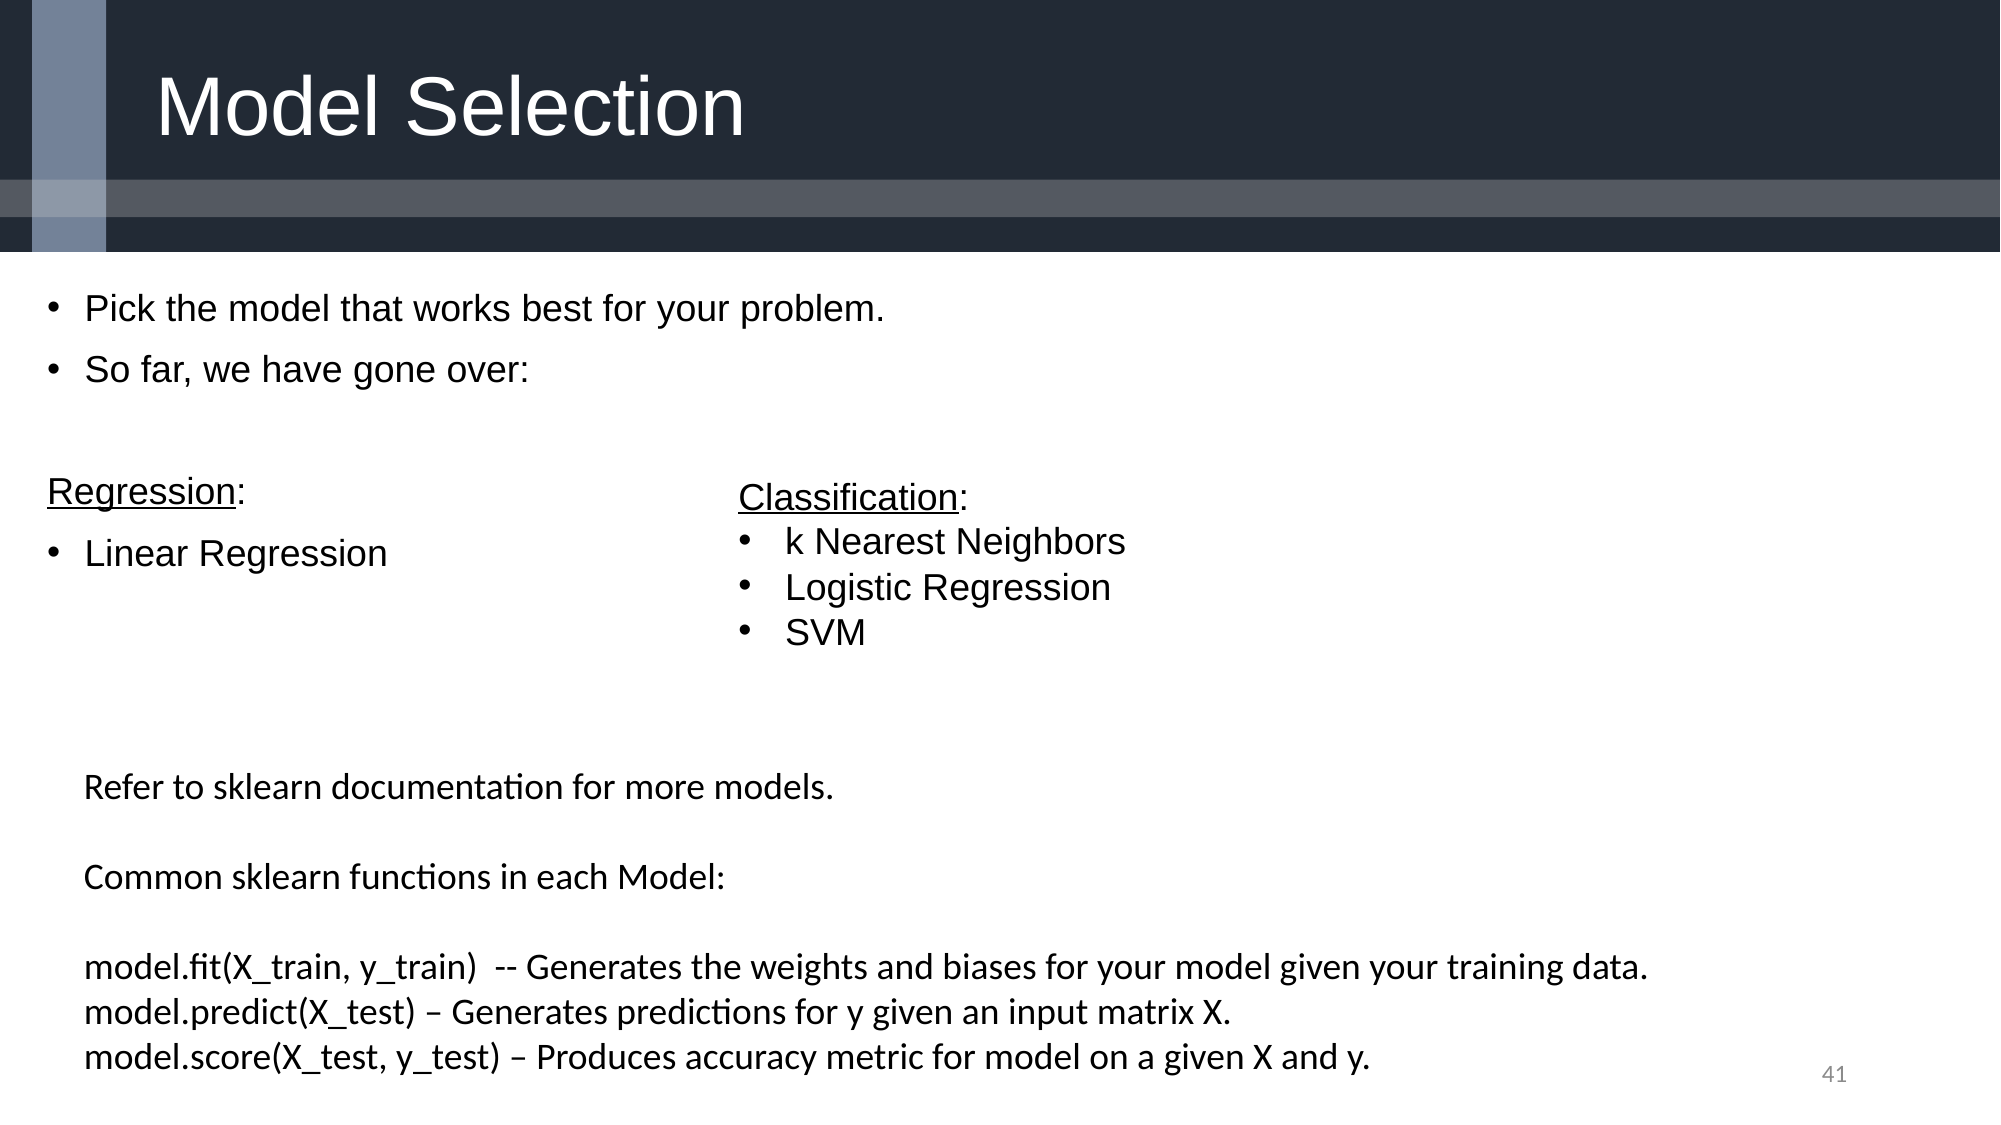

# Model Selection

Pick the model that works best for your problem.
So far, we have gone over:

Regression:
Linear Regression
Classification:
k Nearest Neighbors
Logistic Regression
SVM
Refer to sklearn documentation for more models.

Common sklearn functions in each Model:

model.fit(X_train, y_train)  -- Generates the weights and biases for your model given your training data.
model.predict(X_test) – Generates predictions for y given an input matrix X.
model.score(X_test, y_test) – Produces accuracy metric for model on a given X and y.
41